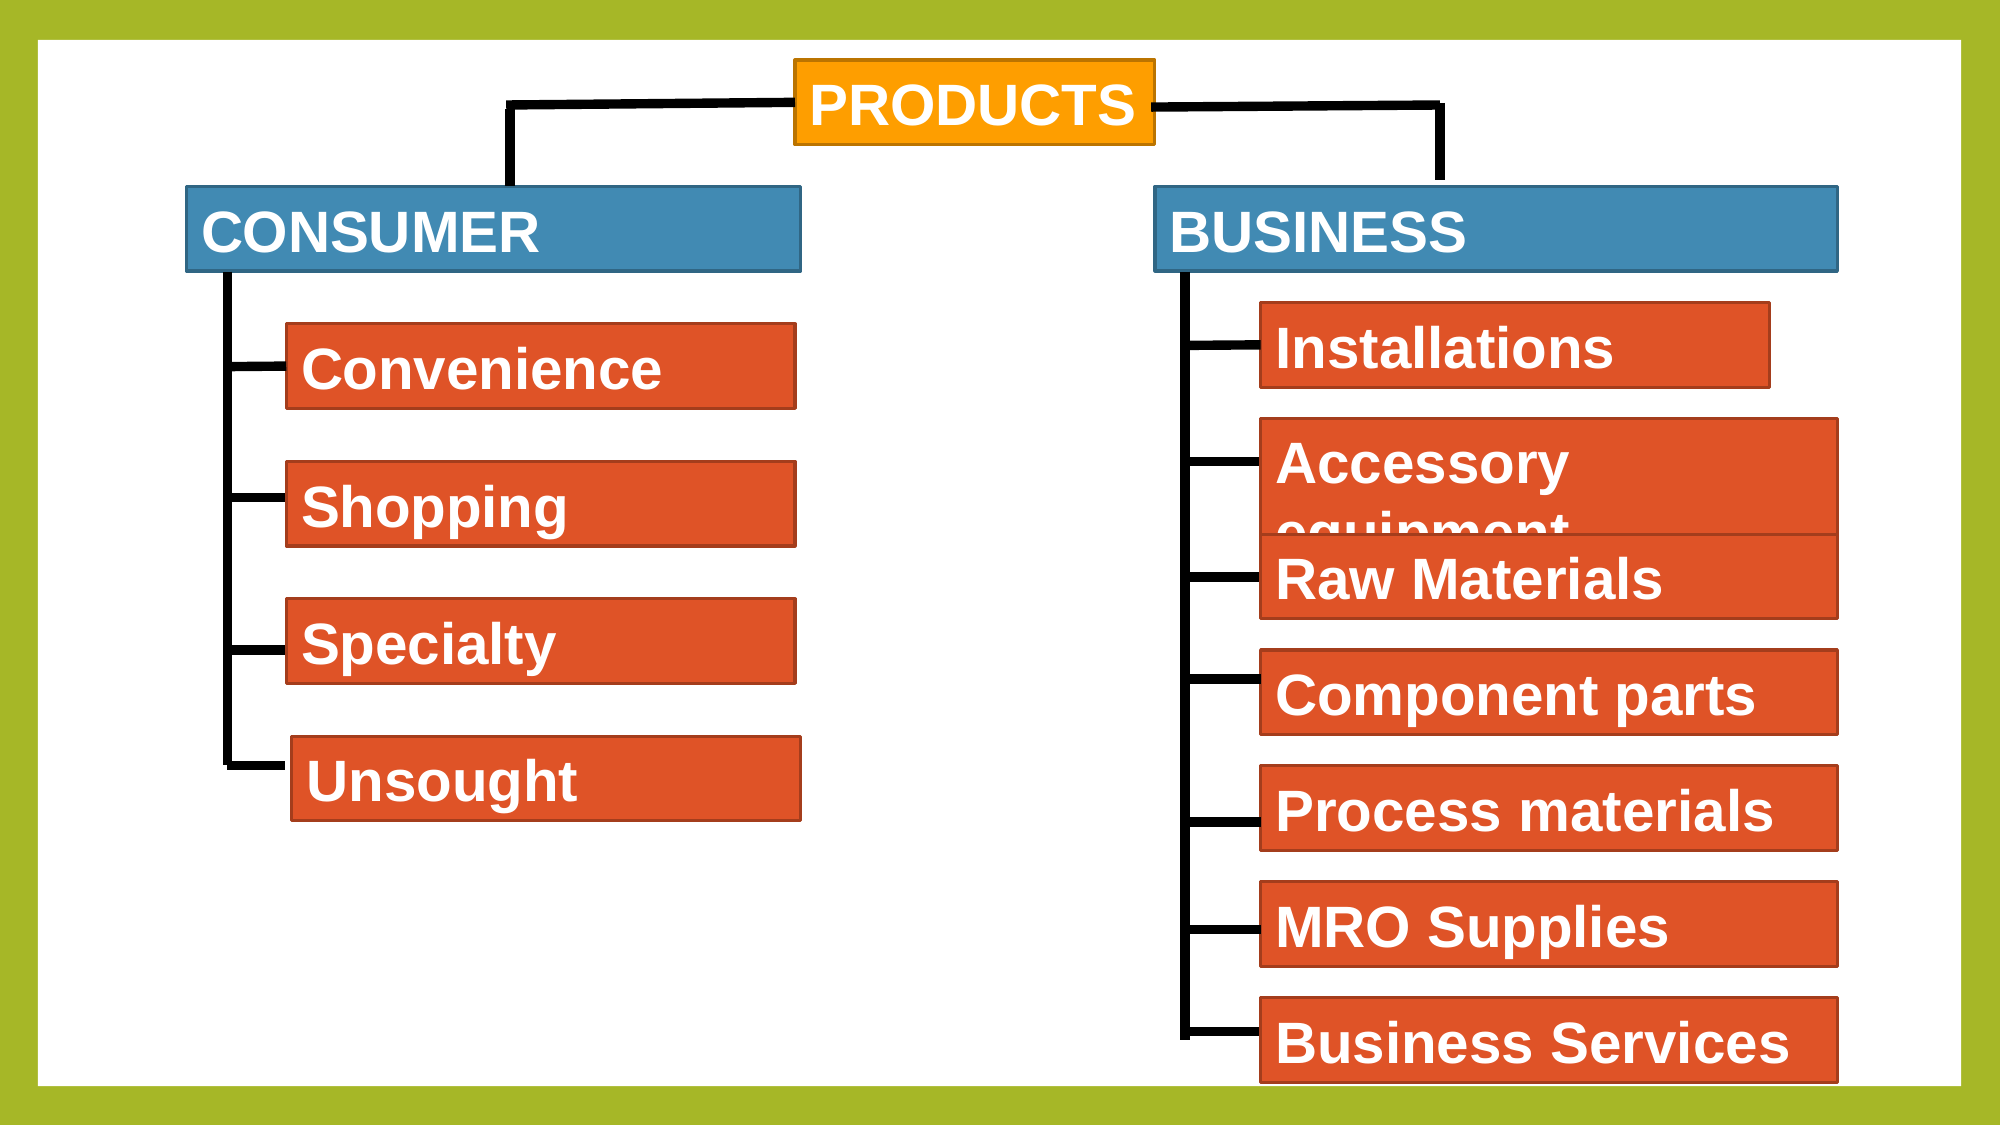

PRODUCTS
BUSINESS
CONSUMER
Installations
Convenience
Accessory equipment
Shopping
Raw Materials
Specialty
Component parts
Unsought
Process materials
MRO Supplies
Business Services